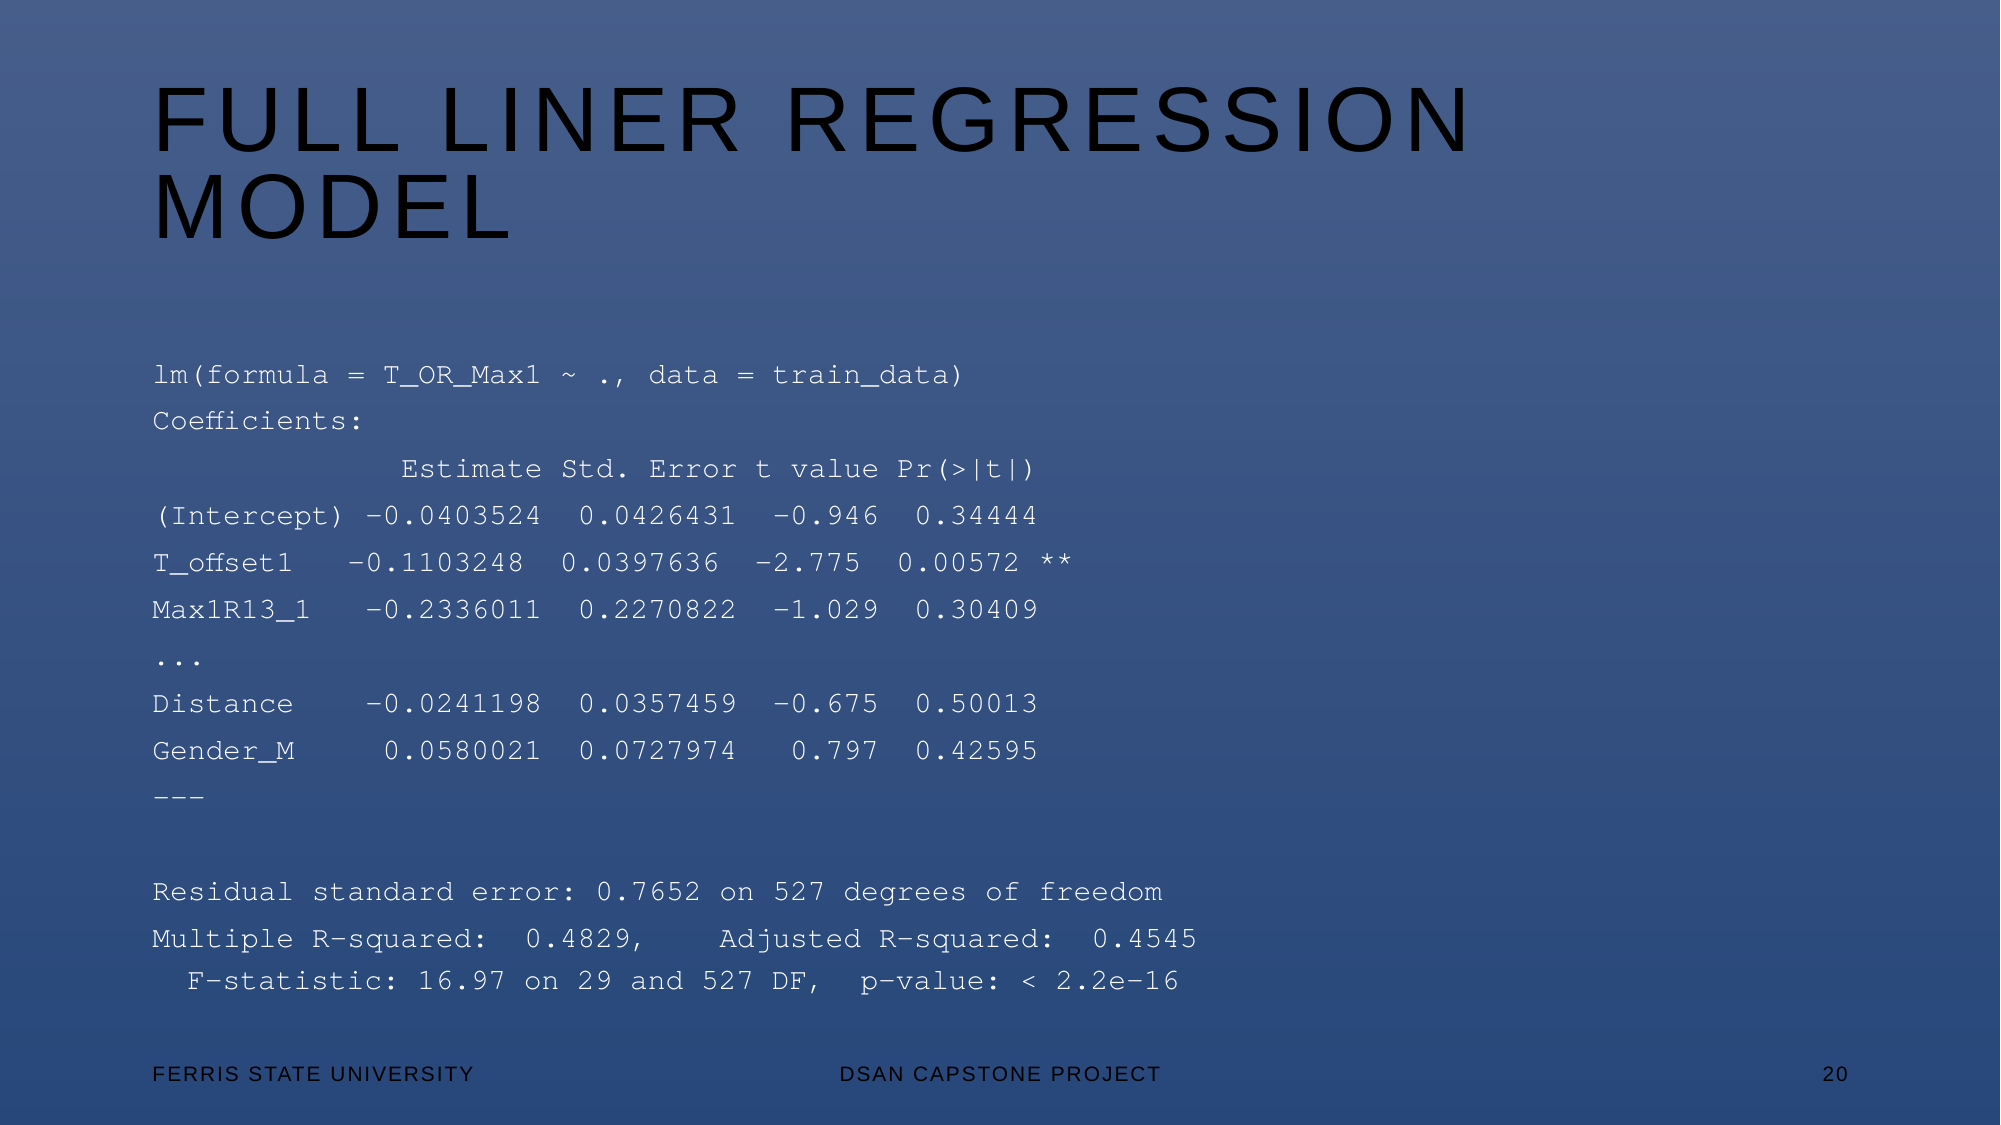

# Full Liner Regression Model

lm(formula = T_OR_Max1 ~ ., data = train_data)
Coefficients:
              Estimate Std. Error t value Pr(>|t|)
(Intercept) -0.0403524  0.0426431  -0.946  0.34444
T_offset1   -0.1103248  0.0397636  -2.775  0.00572 **
Max1R13_1   -0.2336011  0.2270822  -1.029  0.30409
...
Distance    -0.0241198  0.0357459  -0.675  0.50013
Gender_M     0.0580021  0.0727974   0.797  0.42595
---

Residual standard error: 0.7652 on 527 degrees of freedom
Multiple R-squared:  0.4829,    Adjusted R-squared:  0.4545
F-statistic: 16.97 on 29 and 527 DF,  p-value: < 2.2e-16
FERRIS STATE UNIVERSITY
DSAN Capstone Project
20